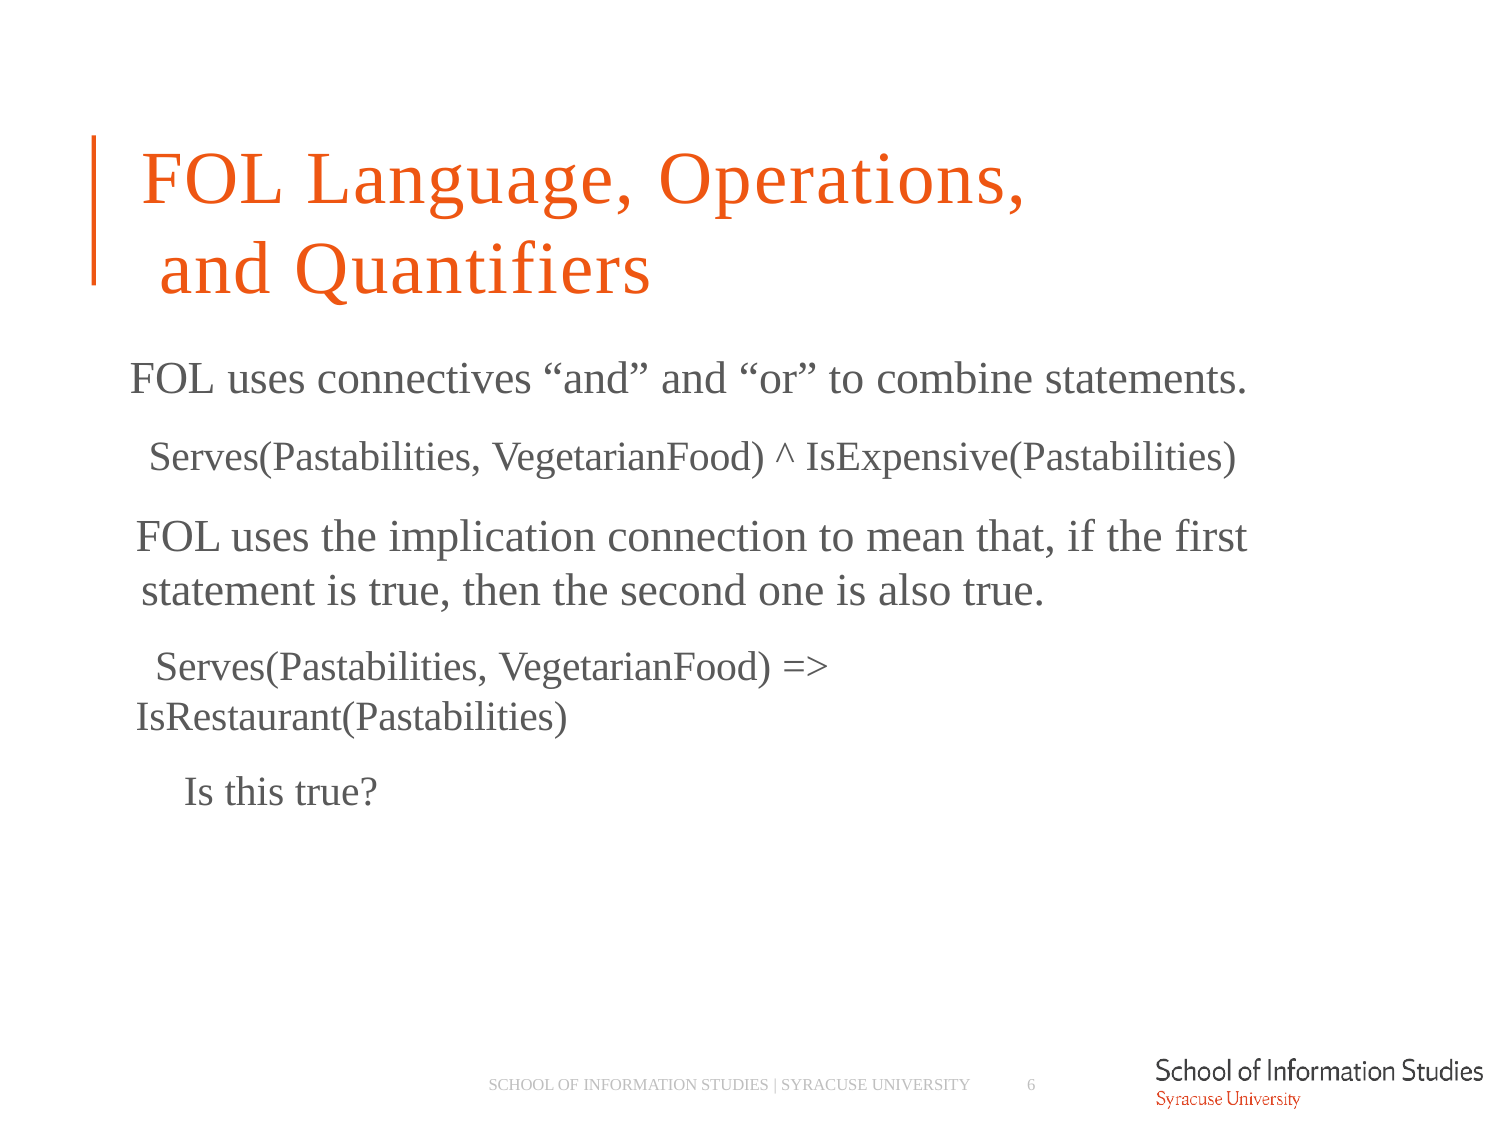

# FOL Language, Operations,  and Quantifiers
FOL uses connectives “and” and “or” to combine statements.
­ Serves(Pastabilities, VegetarianFood) ^ IsExpensive(Pastabilities)
FOL uses the implication connection to mean that, if the first  statement is true, then the second one is also true.
­ Serves(Pastabilities, VegetarianFood) => IsRestaurant(Pastabilities)
­ Is this true?
SCHOOL OF INFORMATION STUDIES | SYRACUSE UNIVERSITY
6